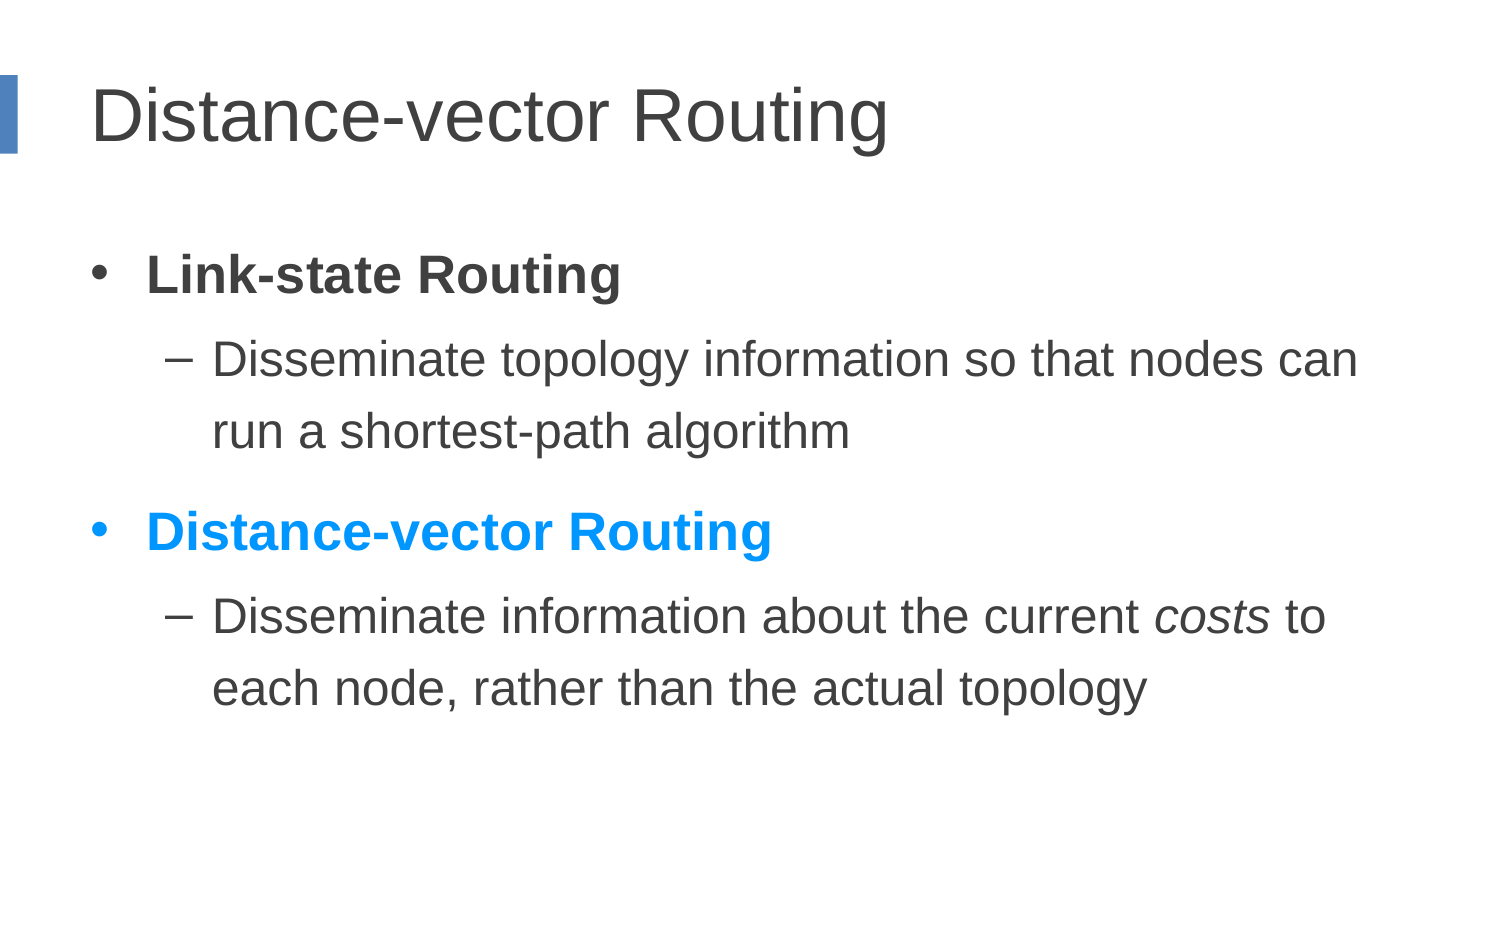

# Distance-vector Routing
Link-state Routing
Disseminate topology information so that nodes can run a shortest-path algorithm
Distance-vector Routing
Disseminate information about the current costs to each node, rather than the actual topology